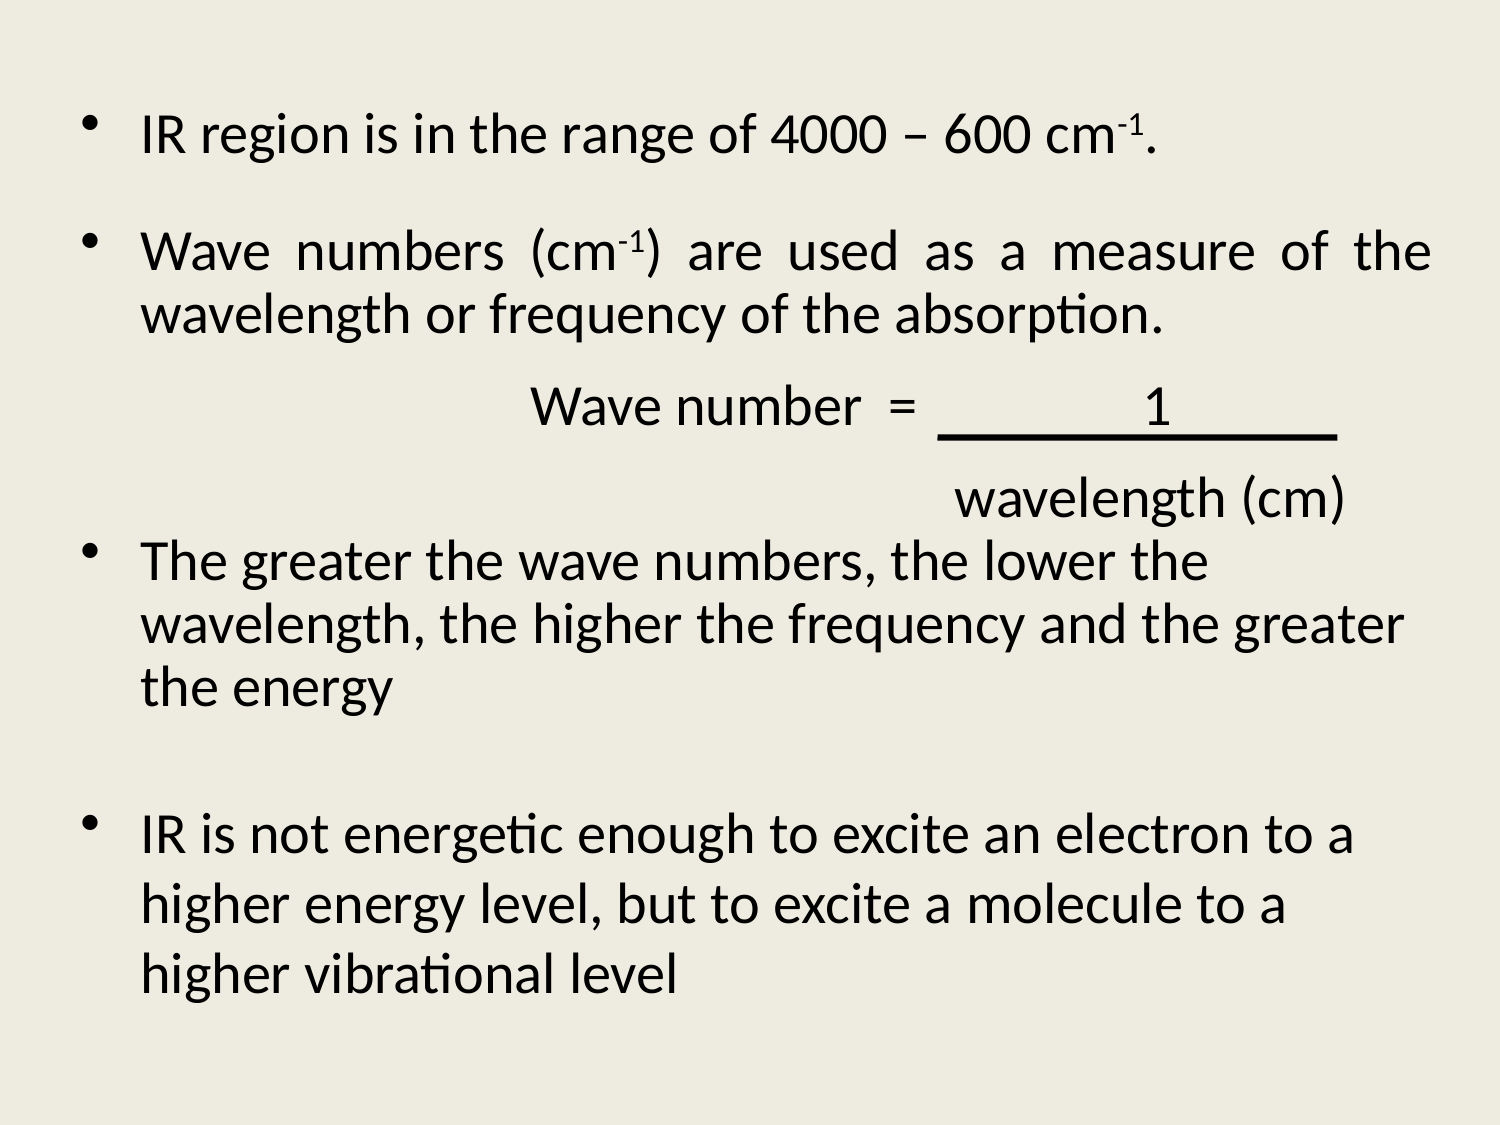

IR region is in the range of 4000 – 600 cm-1.
Wave numbers (cm-1) are used as a measure of the wavelength or frequency of the absorption.
			Wave number  =                 1
                                                                  wavelength (cm)
The greater the wave numbers, the lower the wavelength, the higher the frequency and the greater the energy

IR is not energetic enough to excite an electron to a higher energy level, but to excite a molecule to a higher vibrational level